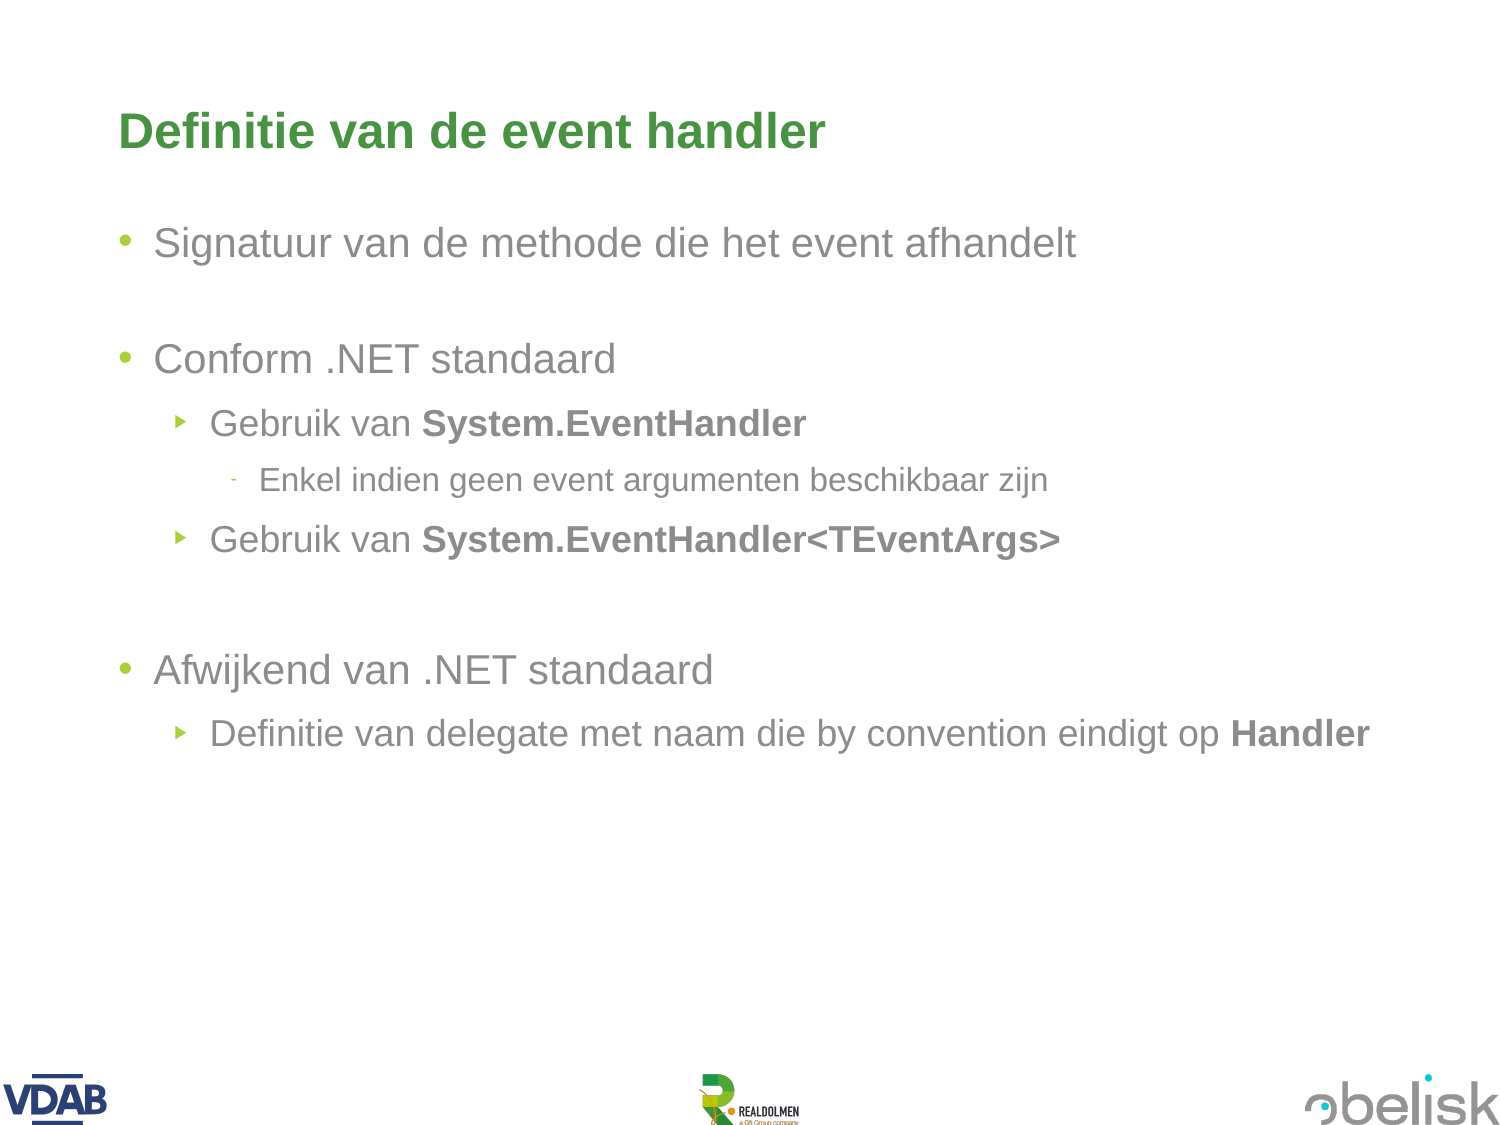

# Definitie van de event handler
Signatuur van de methode die het event afhandelt

Conform .NET standaard
Gebruik van System.EventHandler
Enkel indien geen event argumenten beschikbaar zijn
Gebruik van System.EventHandler<TEventArgs>

Afwijkend van .NET standaard
Definitie van delegate met naam die by convention eindigt op Handler